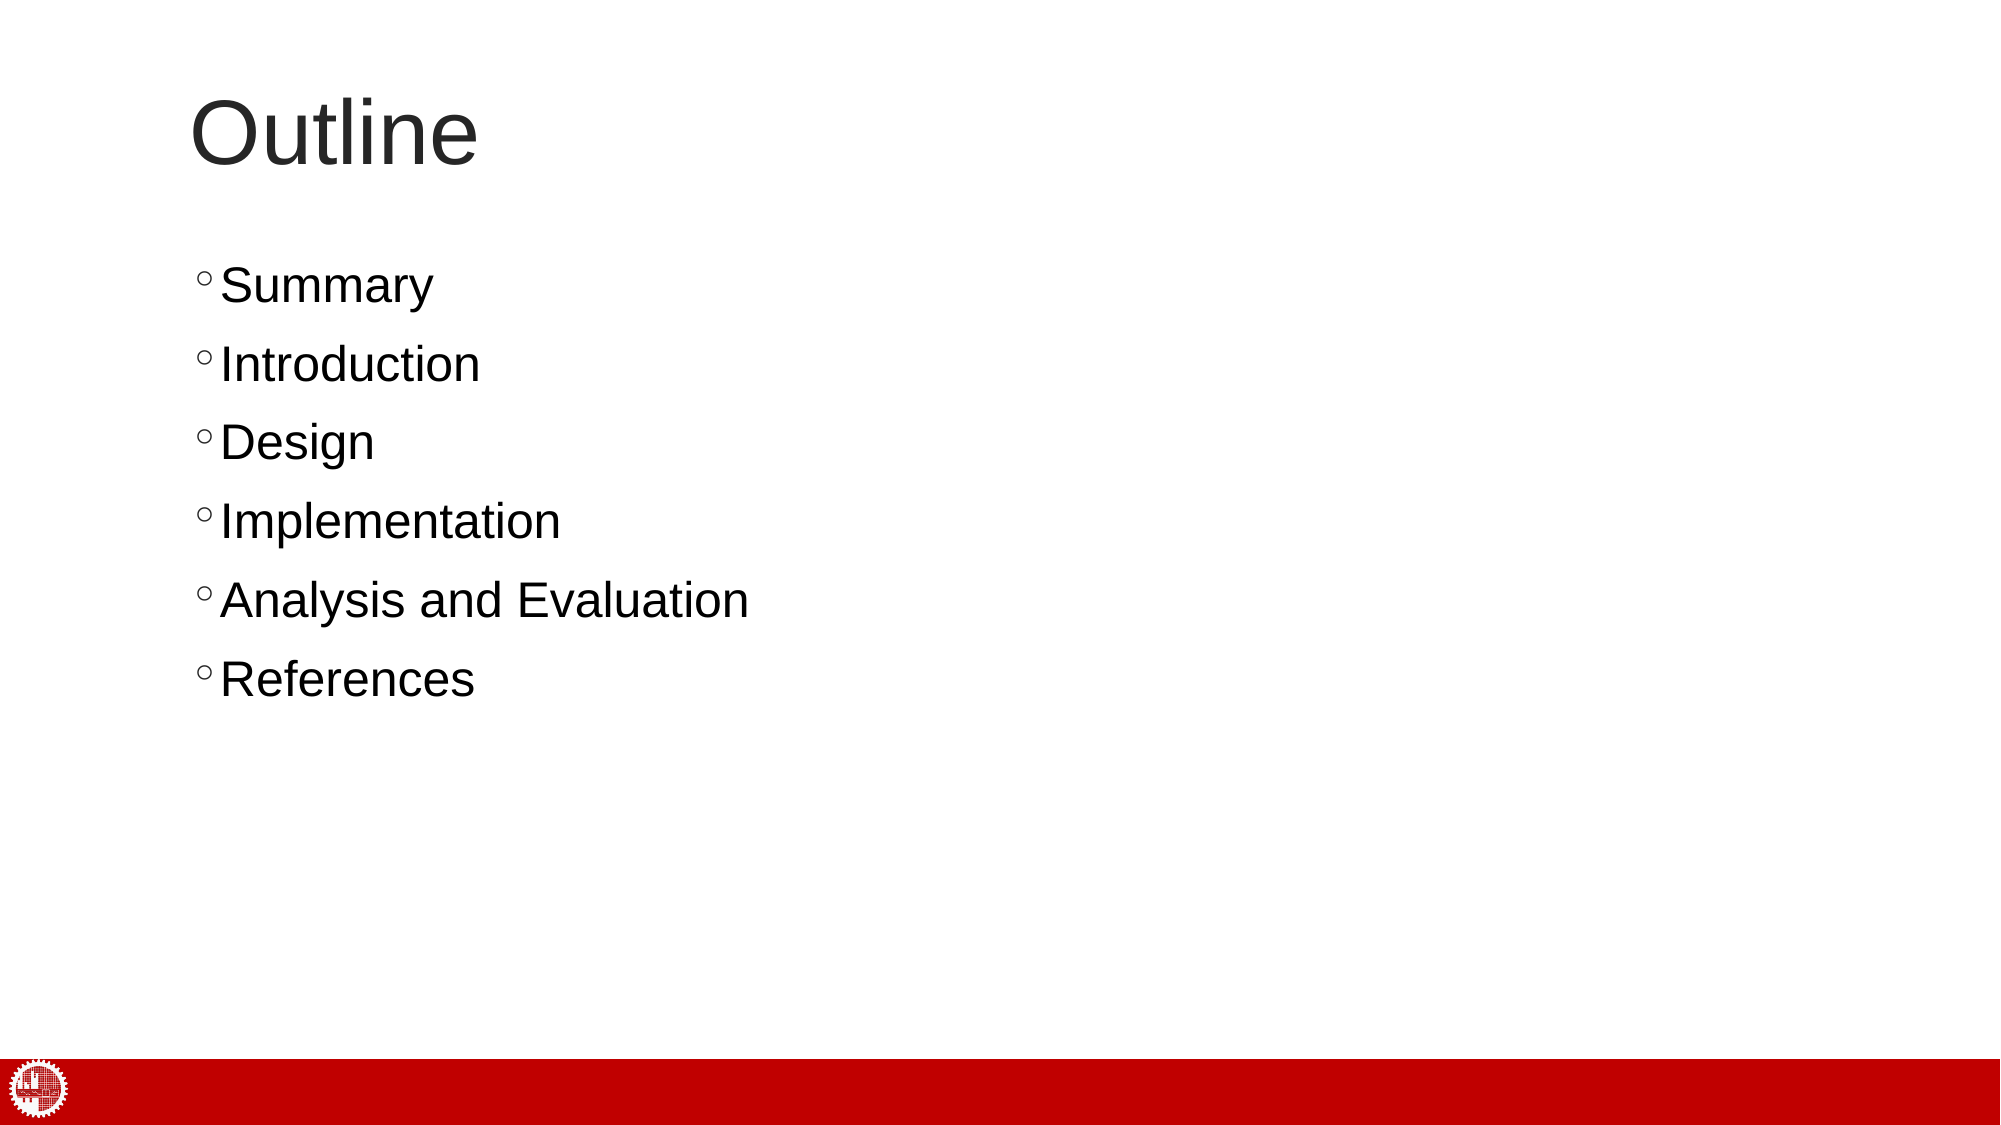

# Outline
Summary
Introduction
Design
Implementation
Analysis and Evaluation
References